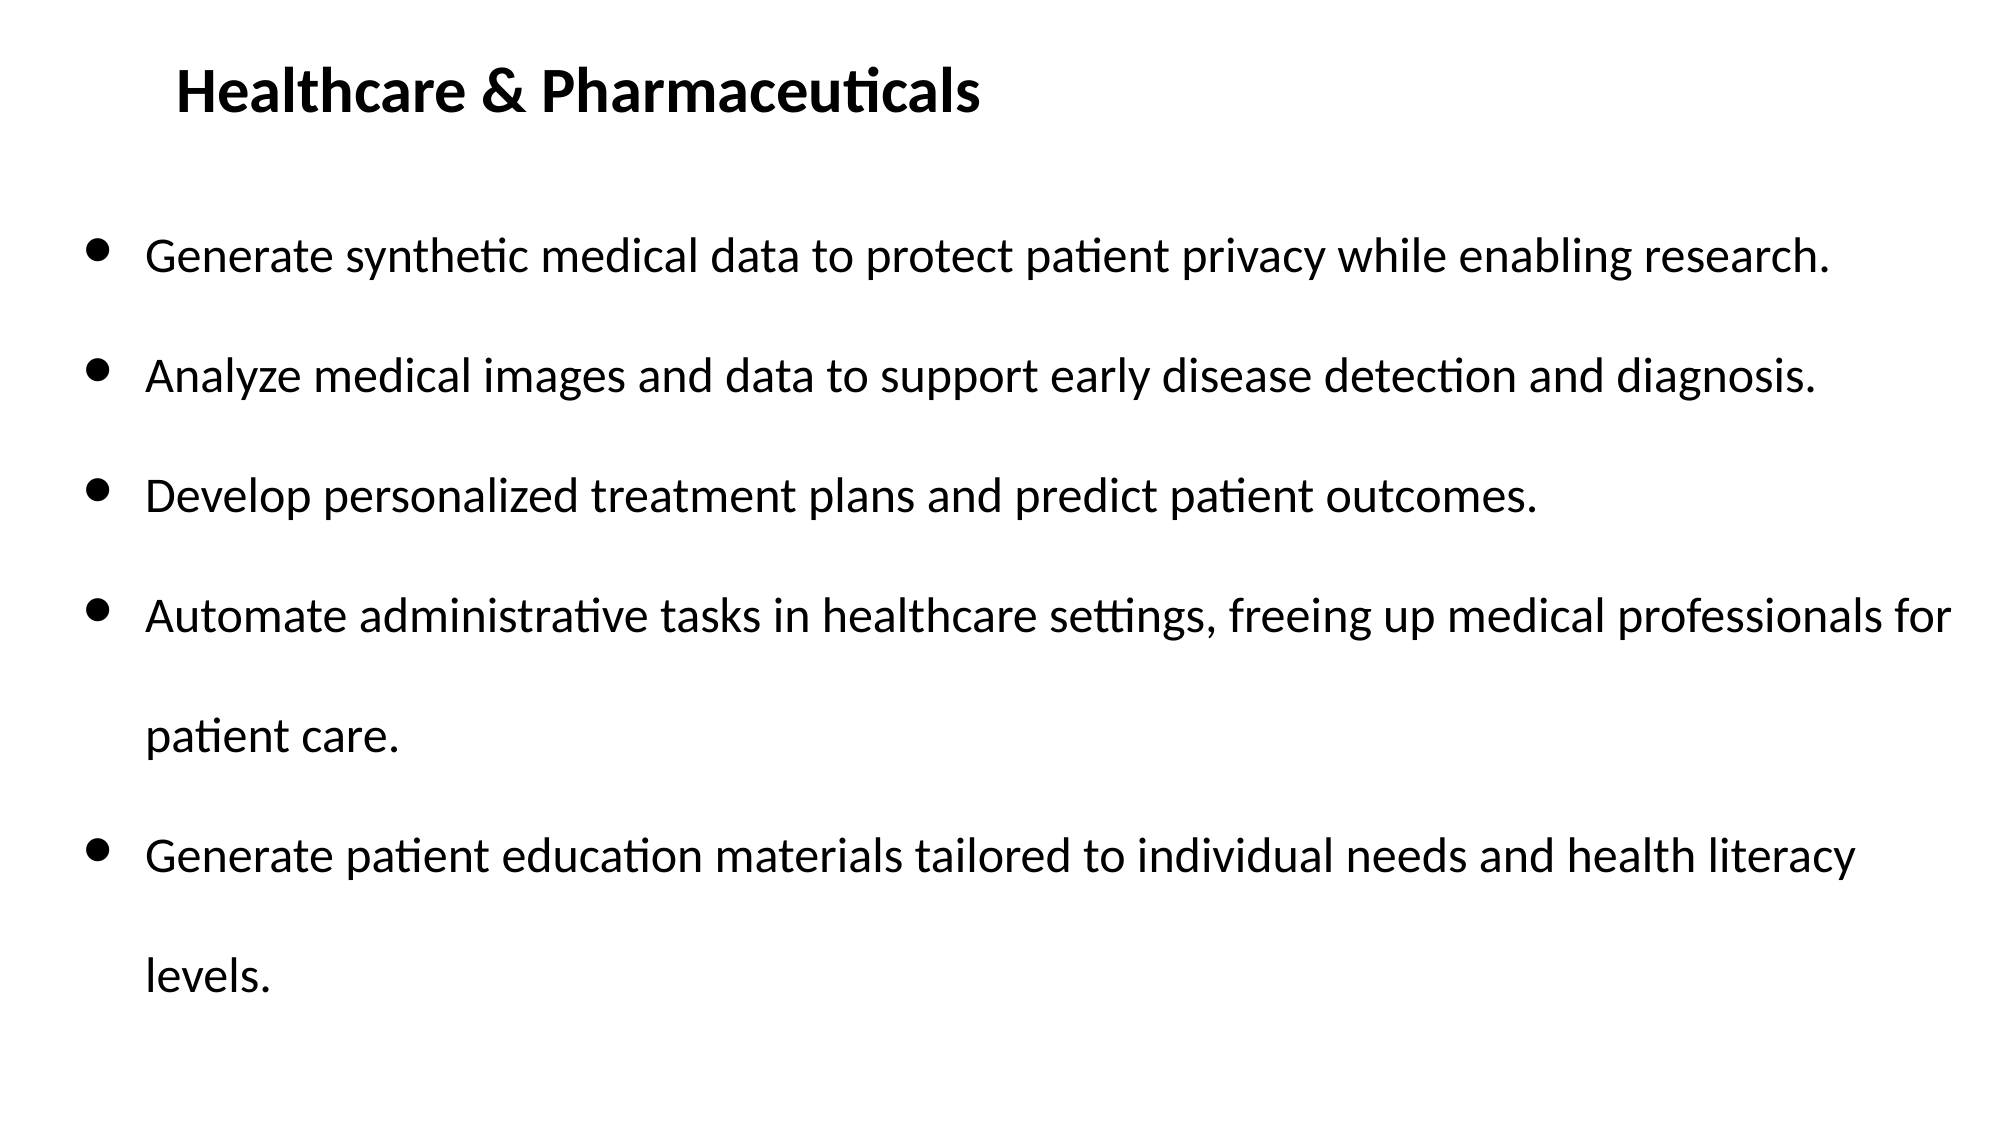

Healthcare & Pharmaceuticals
Generate synthetic medical data to protect patient privacy while enabling research.
Analyze medical images and data to support early disease detection and diagnosis.
Develop personalized treatment plans and predict patient outcomes.
Automate administrative tasks in healthcare settings, freeing up medical professionals for patient care.
Generate patient education materials tailored to individual needs and health literacy levels.